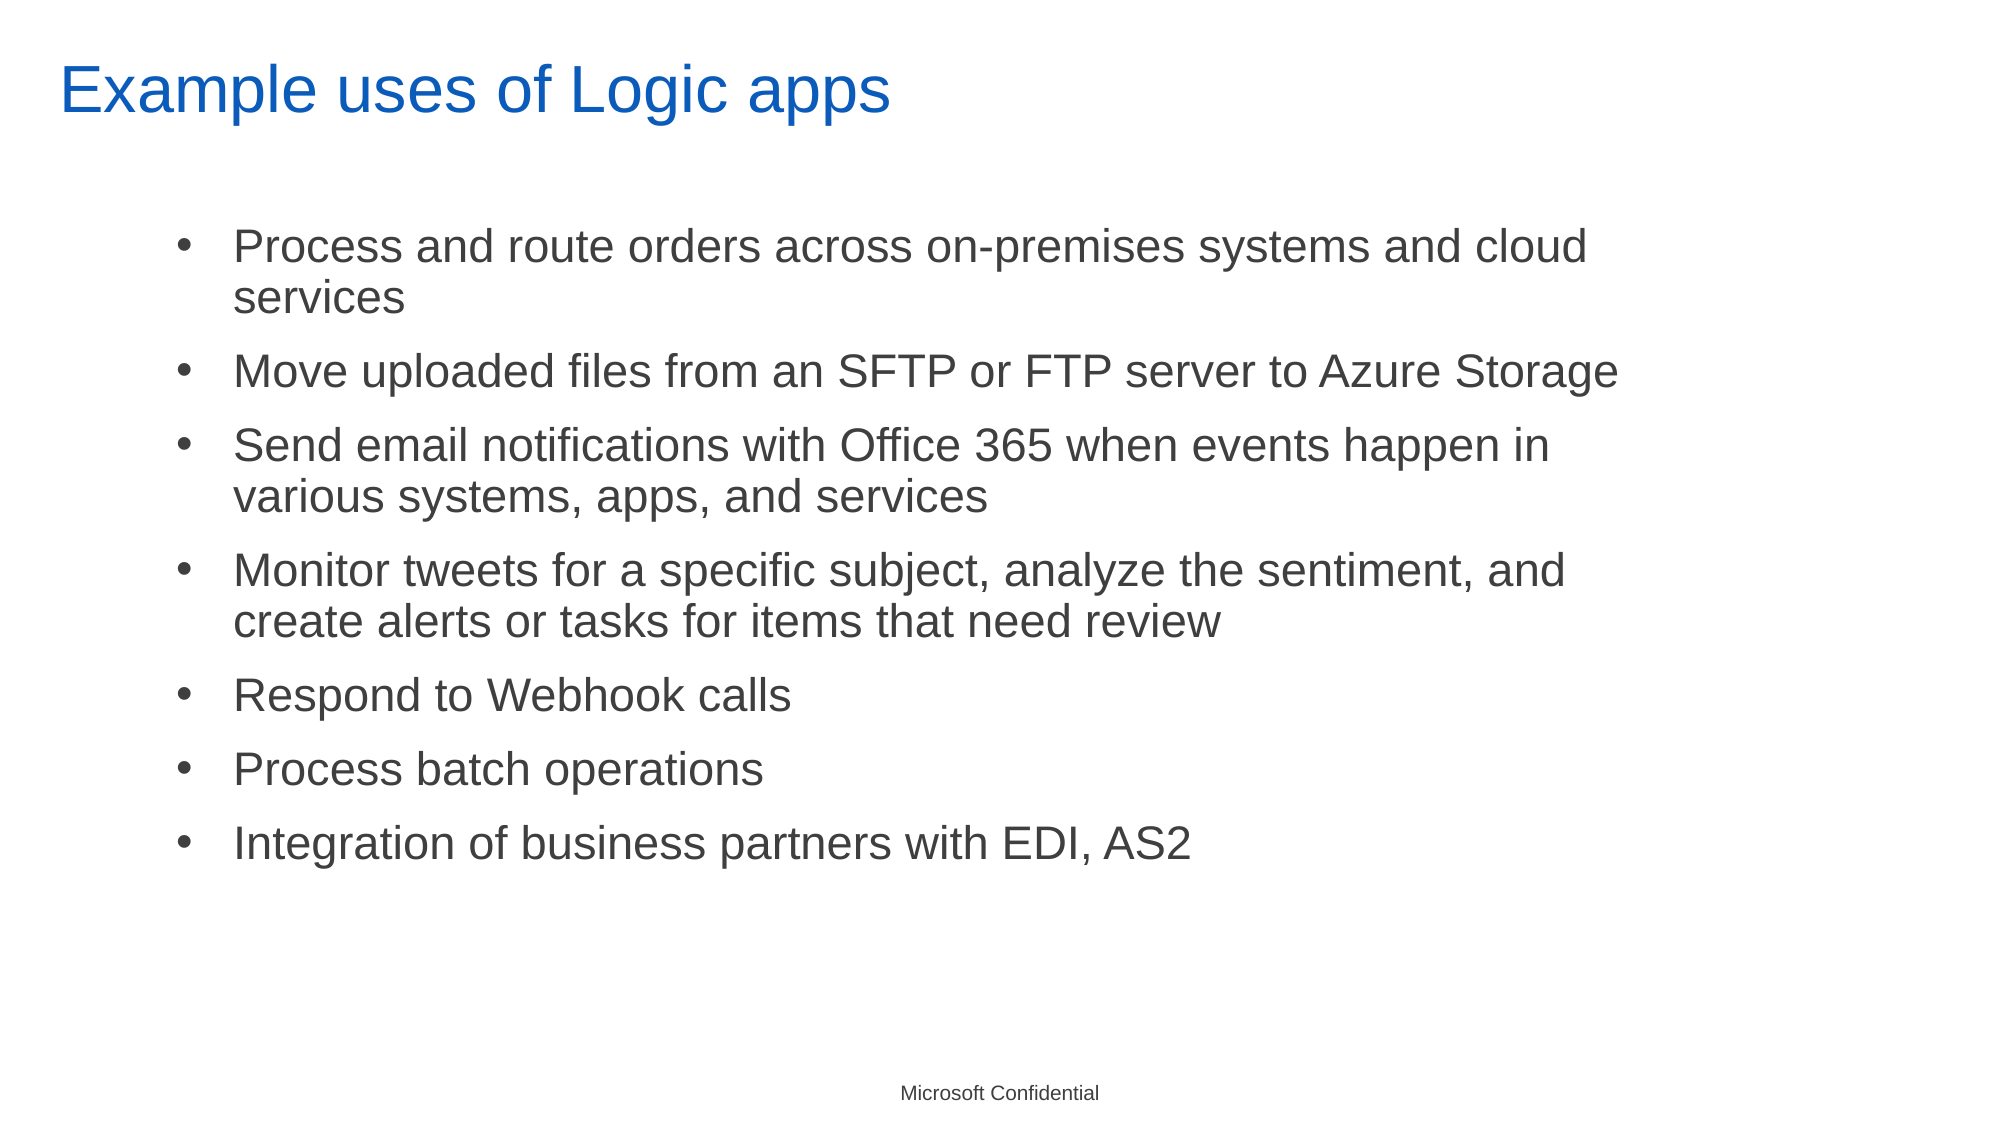

# Example uses of Logic apps
Process and route orders across on-premises systems and cloud services
Move uploaded files from an SFTP or FTP server to Azure Storage
Send email notifications with Office 365 when events happen in various systems, apps, and services
Monitor tweets for a specific subject, analyze the sentiment, and create alerts or tasks for items that need review
Respond to Webhook calls
Process batch operations
Integration of business partners with EDI, AS2